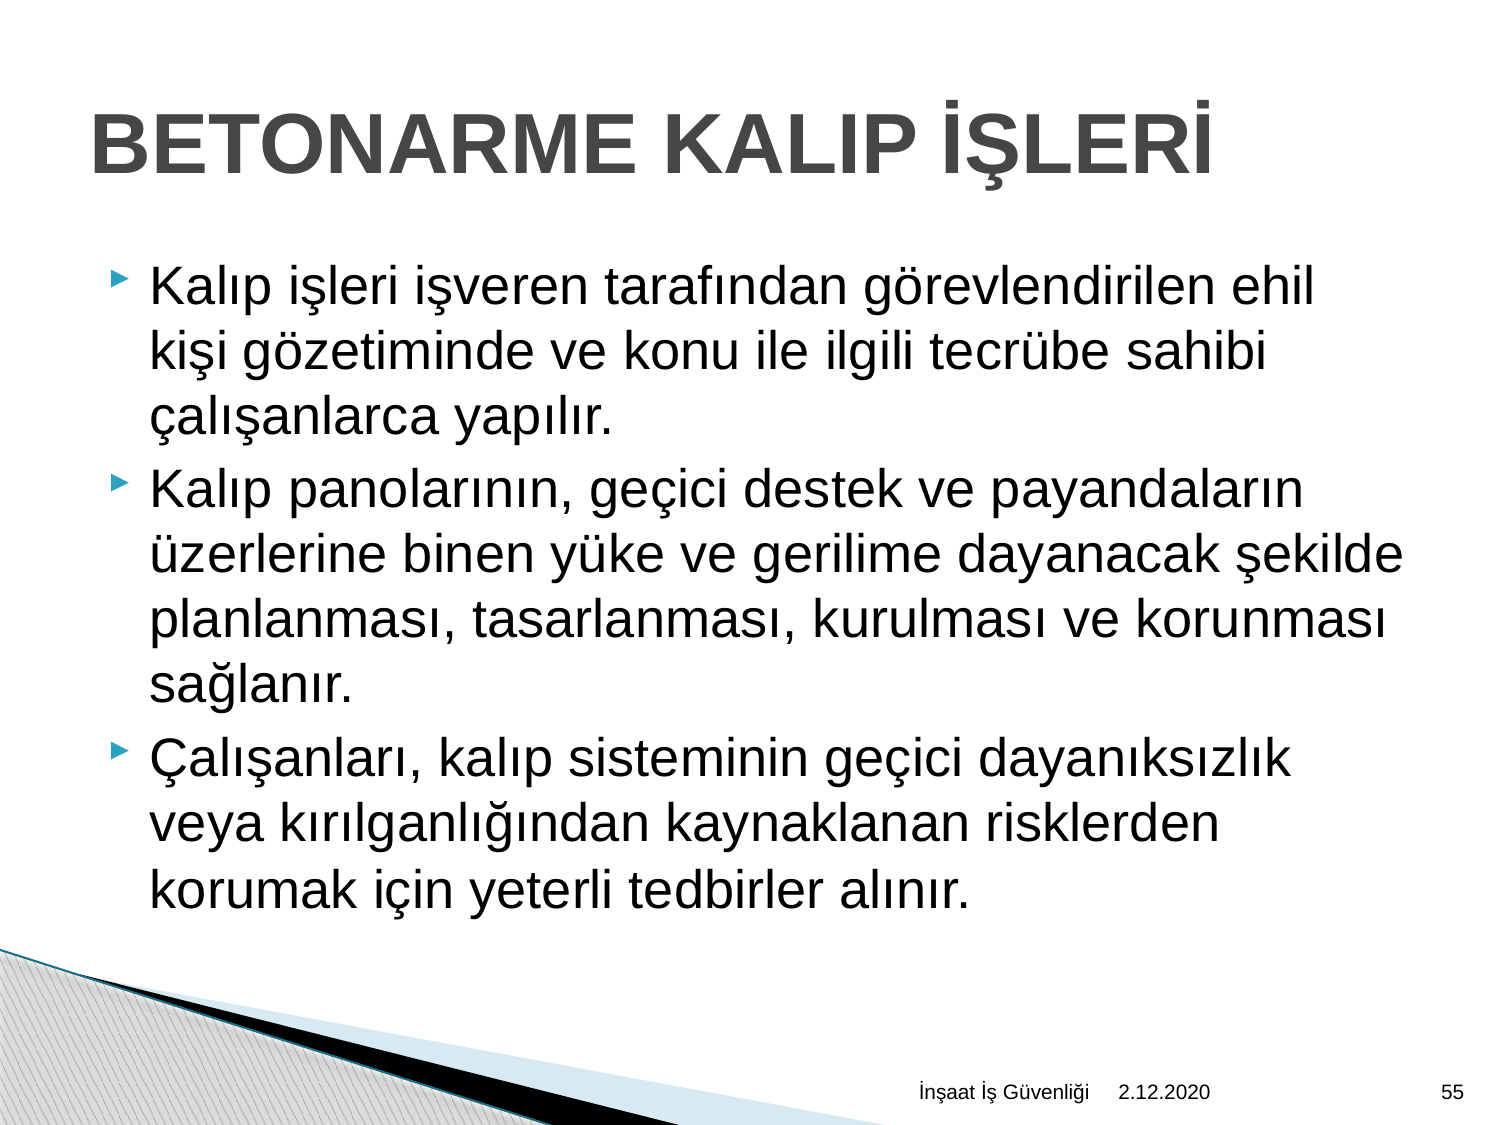

# BETONARME KALIP İŞLERİ
Kalıp işleri işveren tarafından görevlendirilen ehil kişi gözetiminde ve konu ile ilgili tecrübe sahibi çalışanlarca yapılır.
Kalıp panolarının, geçici destek ve payandaların üzerlerine binen yüke ve gerilime dayanacak şekilde planlanması, tasarlanması, kurulması ve korunması sağlanır.
Çalışanları, kalıp sisteminin geçici dayanıksızlık veya kırılganlığından kaynaklanan risklerden korumak için yeterli tedbirler alınır.

İnşaat İş Güvenliği
2.12.2020
55